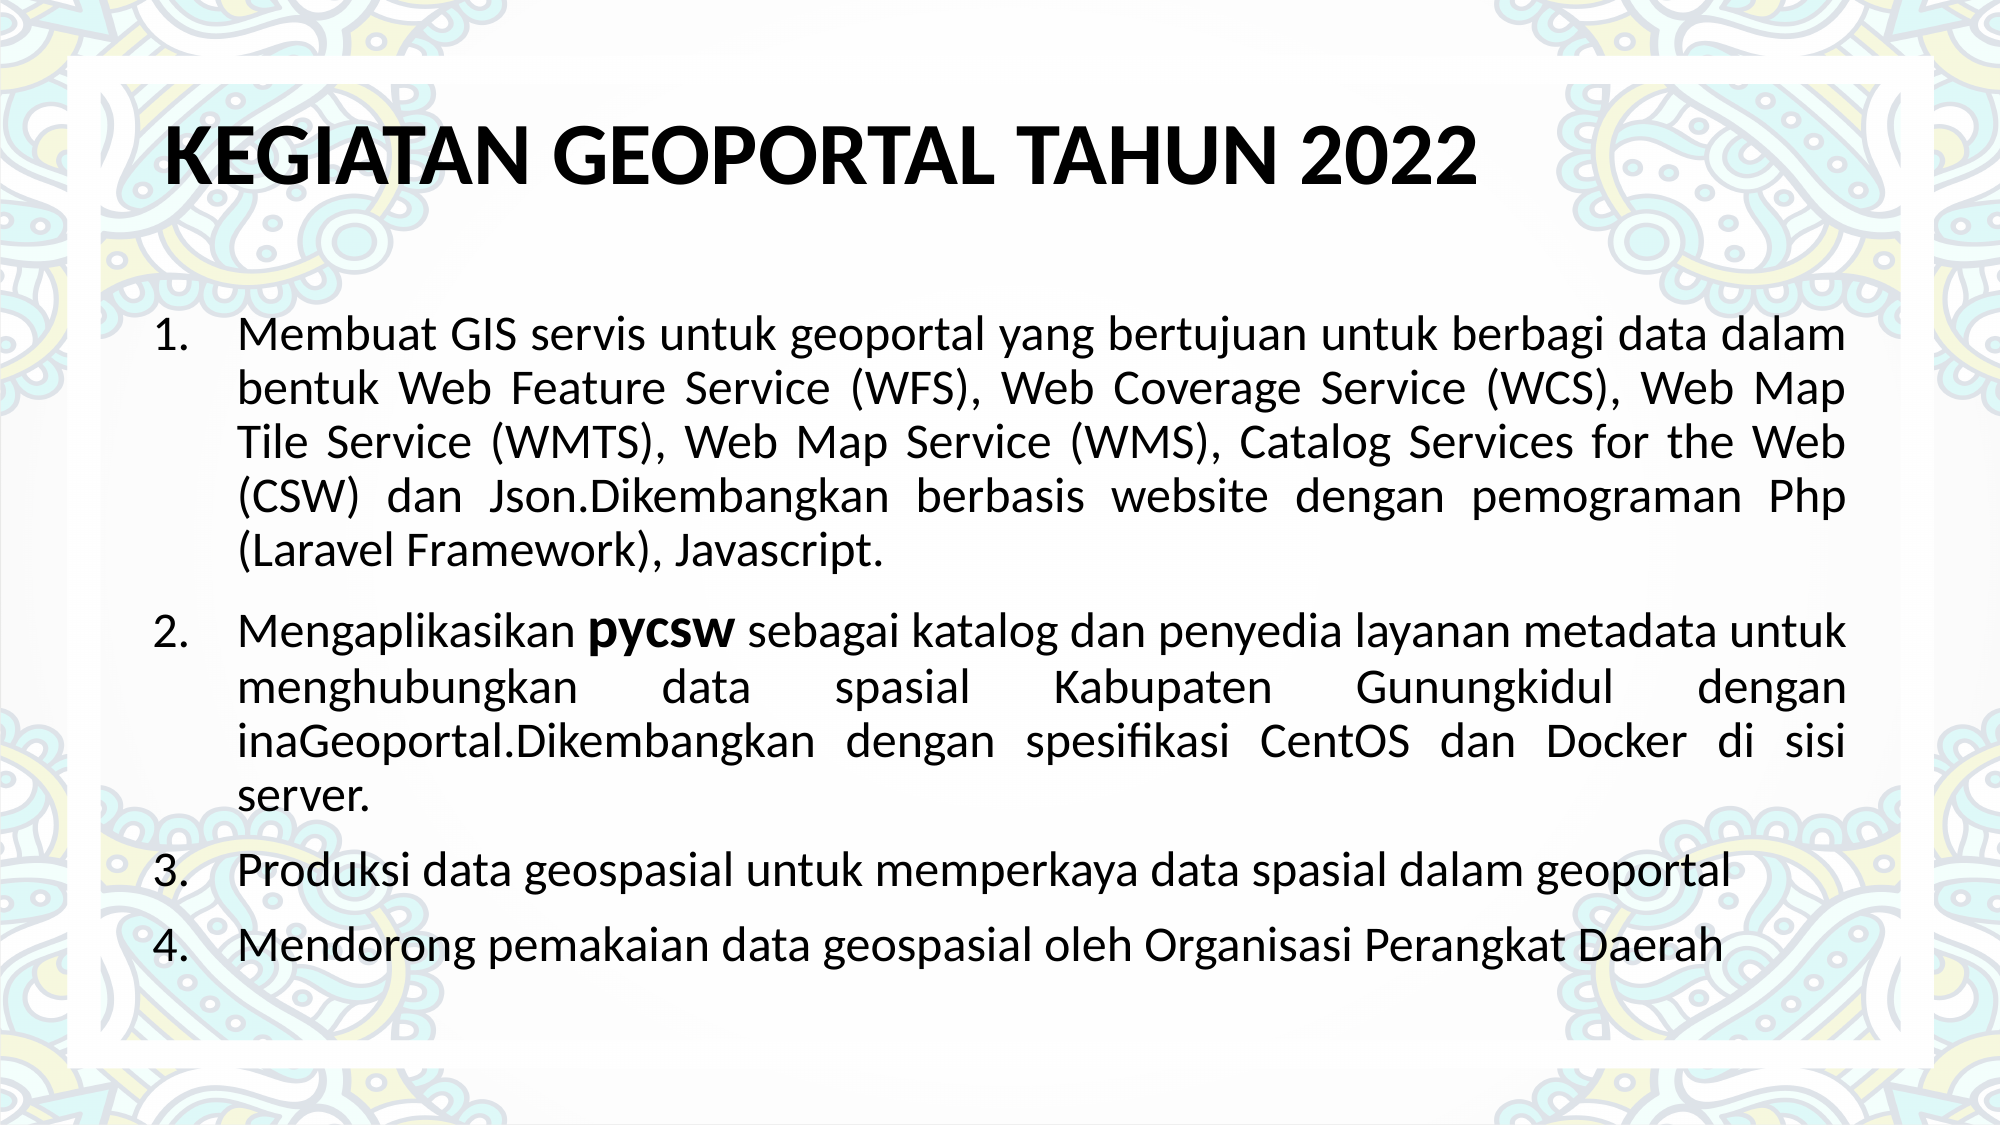

# KEGIATAN GEOPORTAL TAHUN 2022
Membuat GIS servis untuk geoportal yang bertujuan untuk berbagi data dalam bentuk Web Feature Service (WFS), Web Coverage Service (WCS), Web Map Tile Service (WMTS), Web Map Service (WMS), Catalog Services for the Web (CSW) dan Json.Dikembangkan berbasis website dengan pemograman Php (Laravel Framework), Javascript.
Mengaplikasikan pycsw sebagai katalog dan penyedia layanan metadata untuk menghubungkan data spasial Kabupaten Gunungkidul dengan inaGeoportal.Dikembangkan dengan spesifikasi CentOS dan Docker di sisi server.
Produksi data geospasial untuk memperkaya data spasial dalam geoportal
Mendorong pemakaian data geospasial oleh Organisasi Perangkat Daerah